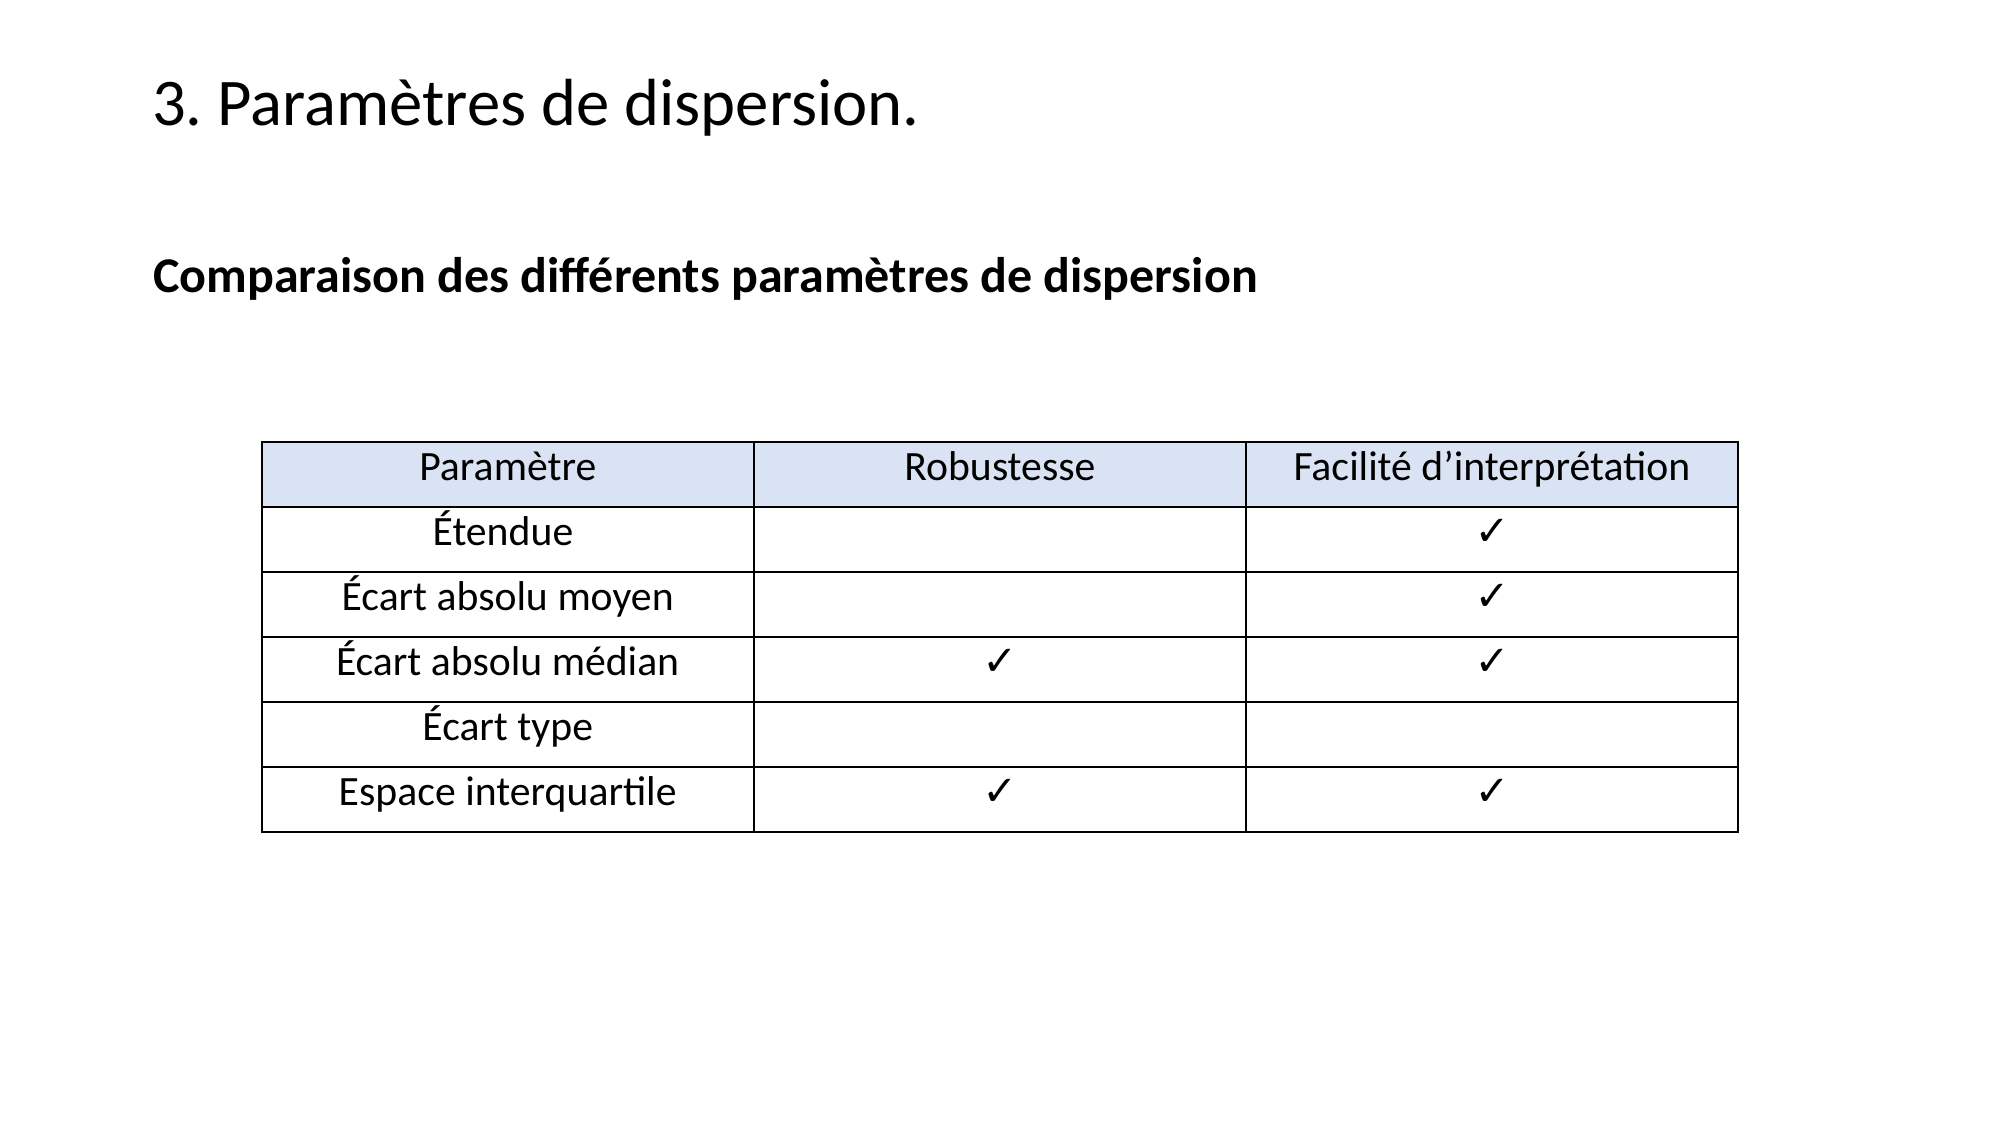

3. Paramètres de dispersion.
Comparaison des différents paramètres de dispersion
| Paramètre | Robustesse | Facilité d’interprétation |
| --- | --- | --- |
| Étendue |  | ✓ |
| Écart absolu moyen |  | ✓ |
| Écart absolu médian | ✓ | ✓ |
| Écart type |  |  |
| Espace interquartile | ✓ | ✓ |